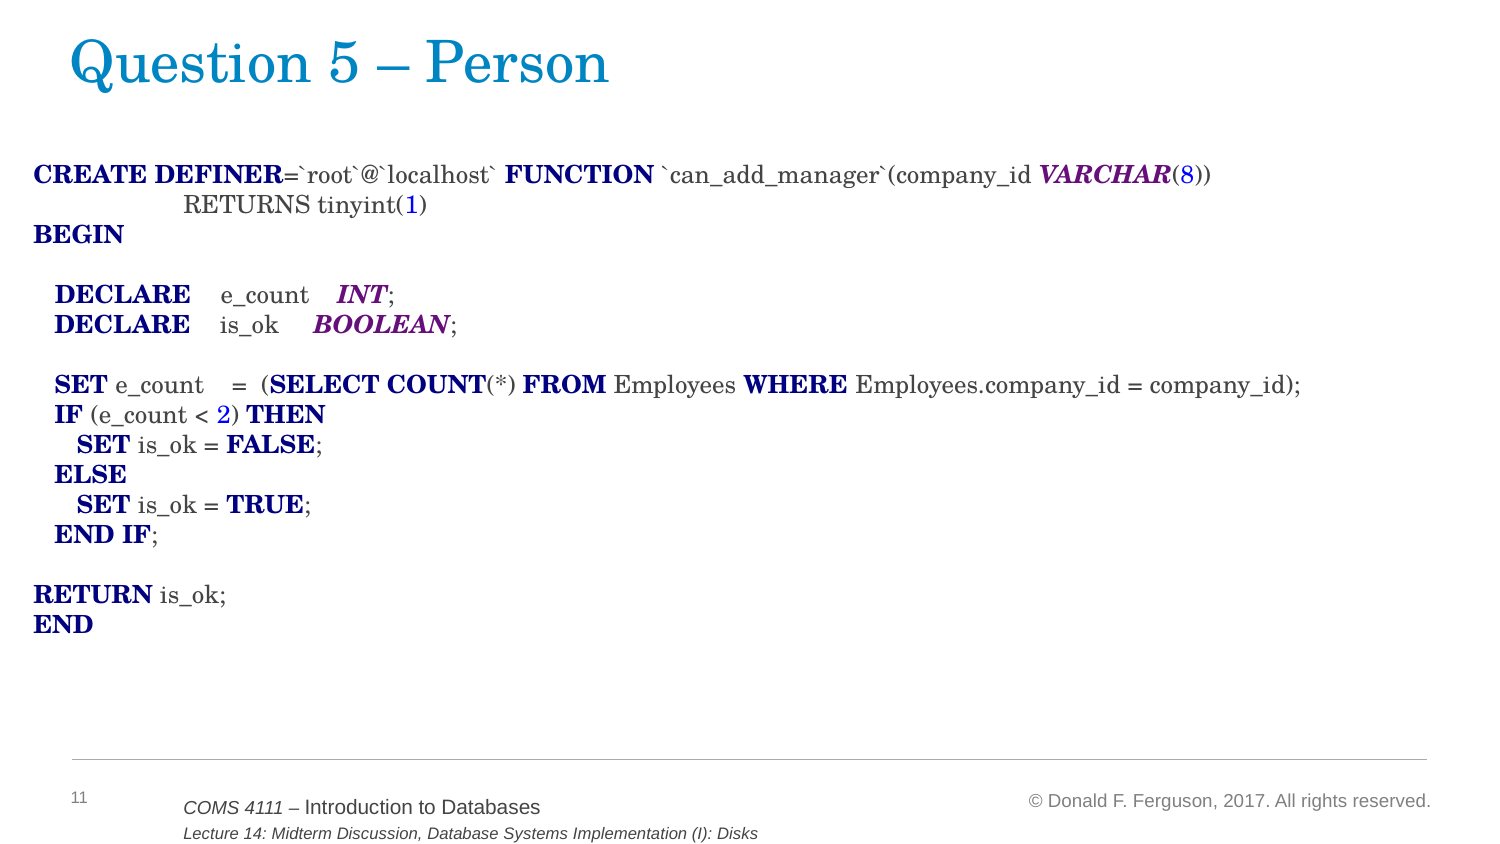

# Question 5 – Person
CREATE DEFINER=`root`@`localhost` FUNCTION `can_add_manager`(company_id VARCHAR(8))
	RETURNS tinyint(1)
BEGIN
   DECLARE    e_count    INT;
   DECLARE    is_ok     BOOLEAN;
   SET e_count    =  (SELECT COUNT(*) FROM Employees WHERE Employees.company_id = company_id);
   IF (e_count < 2) THEN
      SET is_ok = FALSE;
   ELSE
      SET is_ok = TRUE;
   END IF;
RETURN is_ok;
END